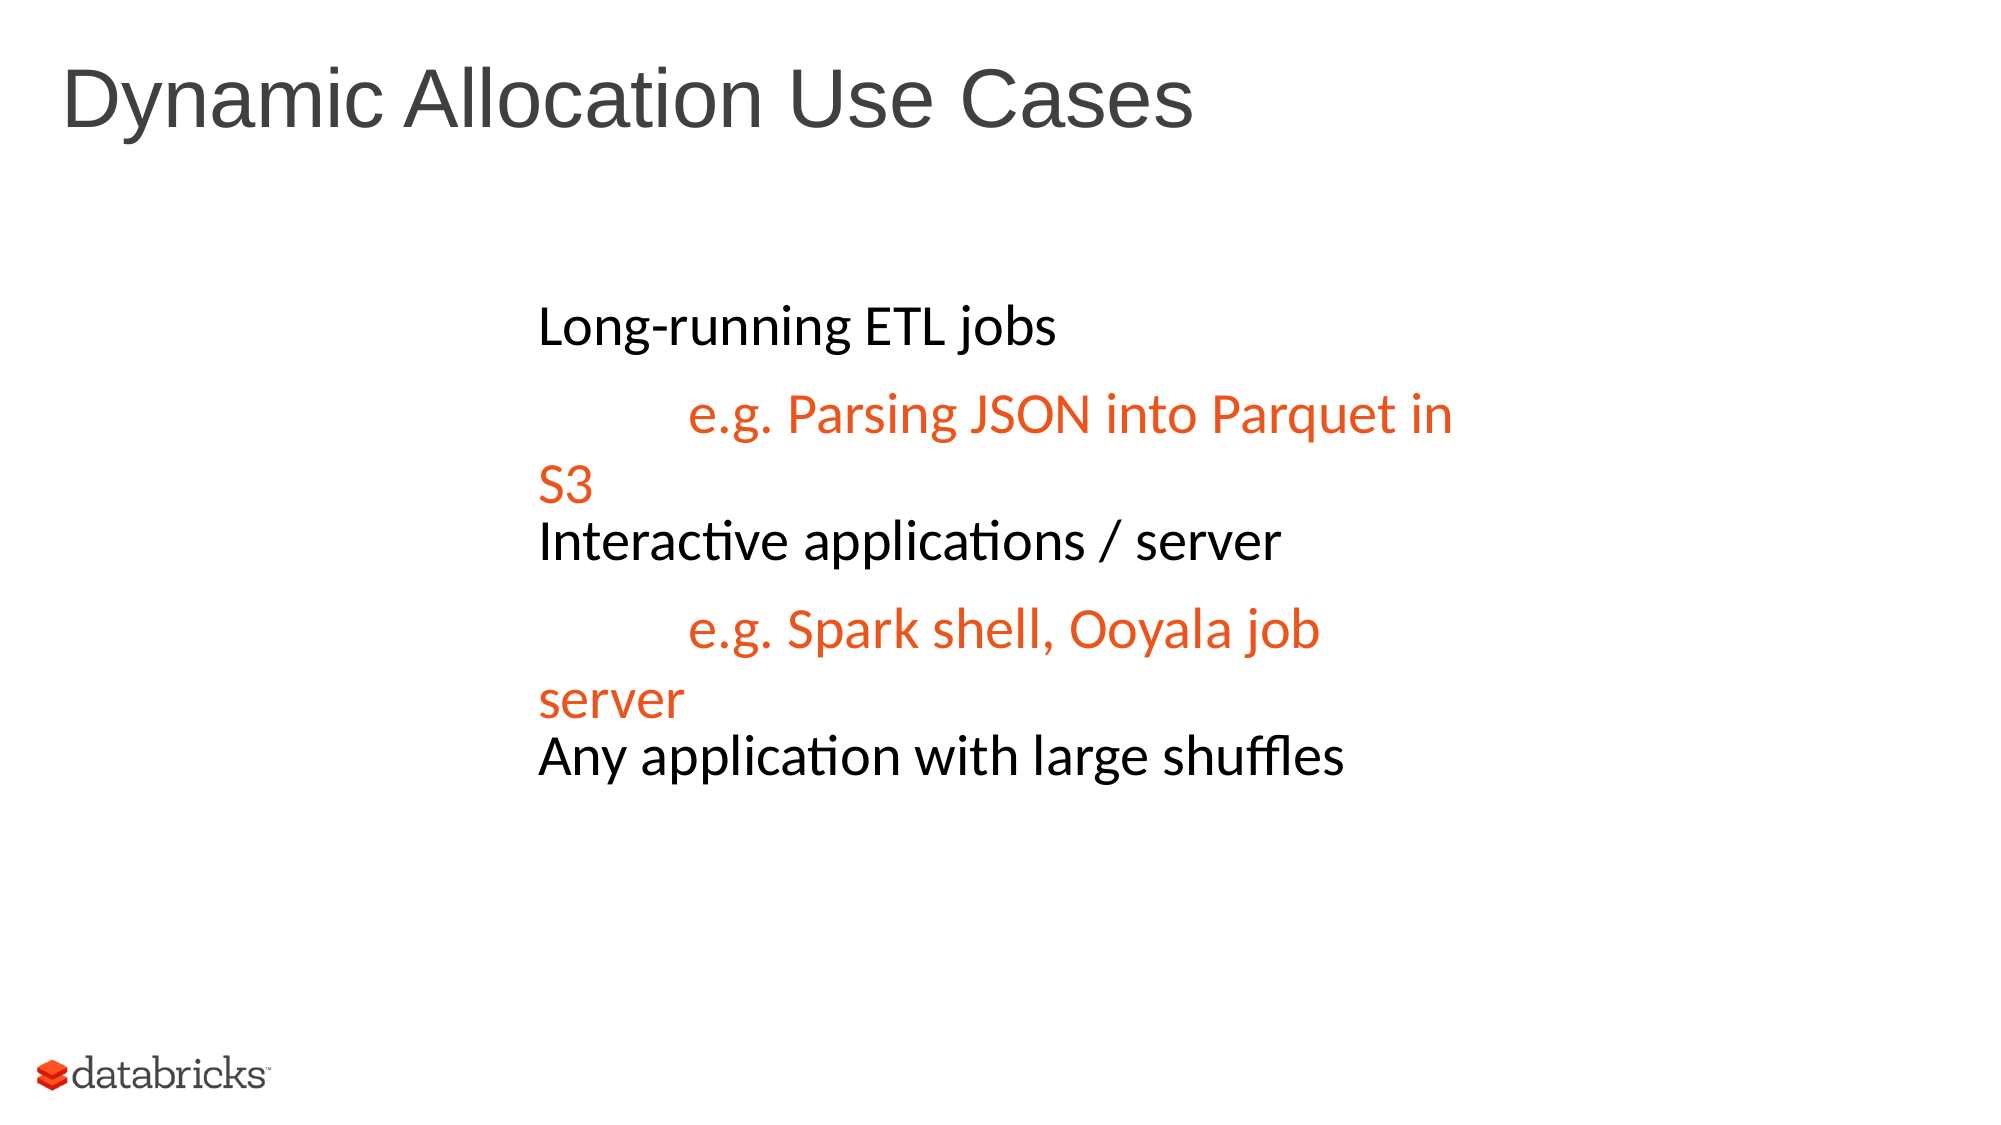

# Dynamic Allocation Use Cases
Long-running ETL jobs
	e.g. Parsing JSON into Parquet in S3
Interactive applications / server
	e.g. Spark shell, Ooyala job server
Any application with large shuffles